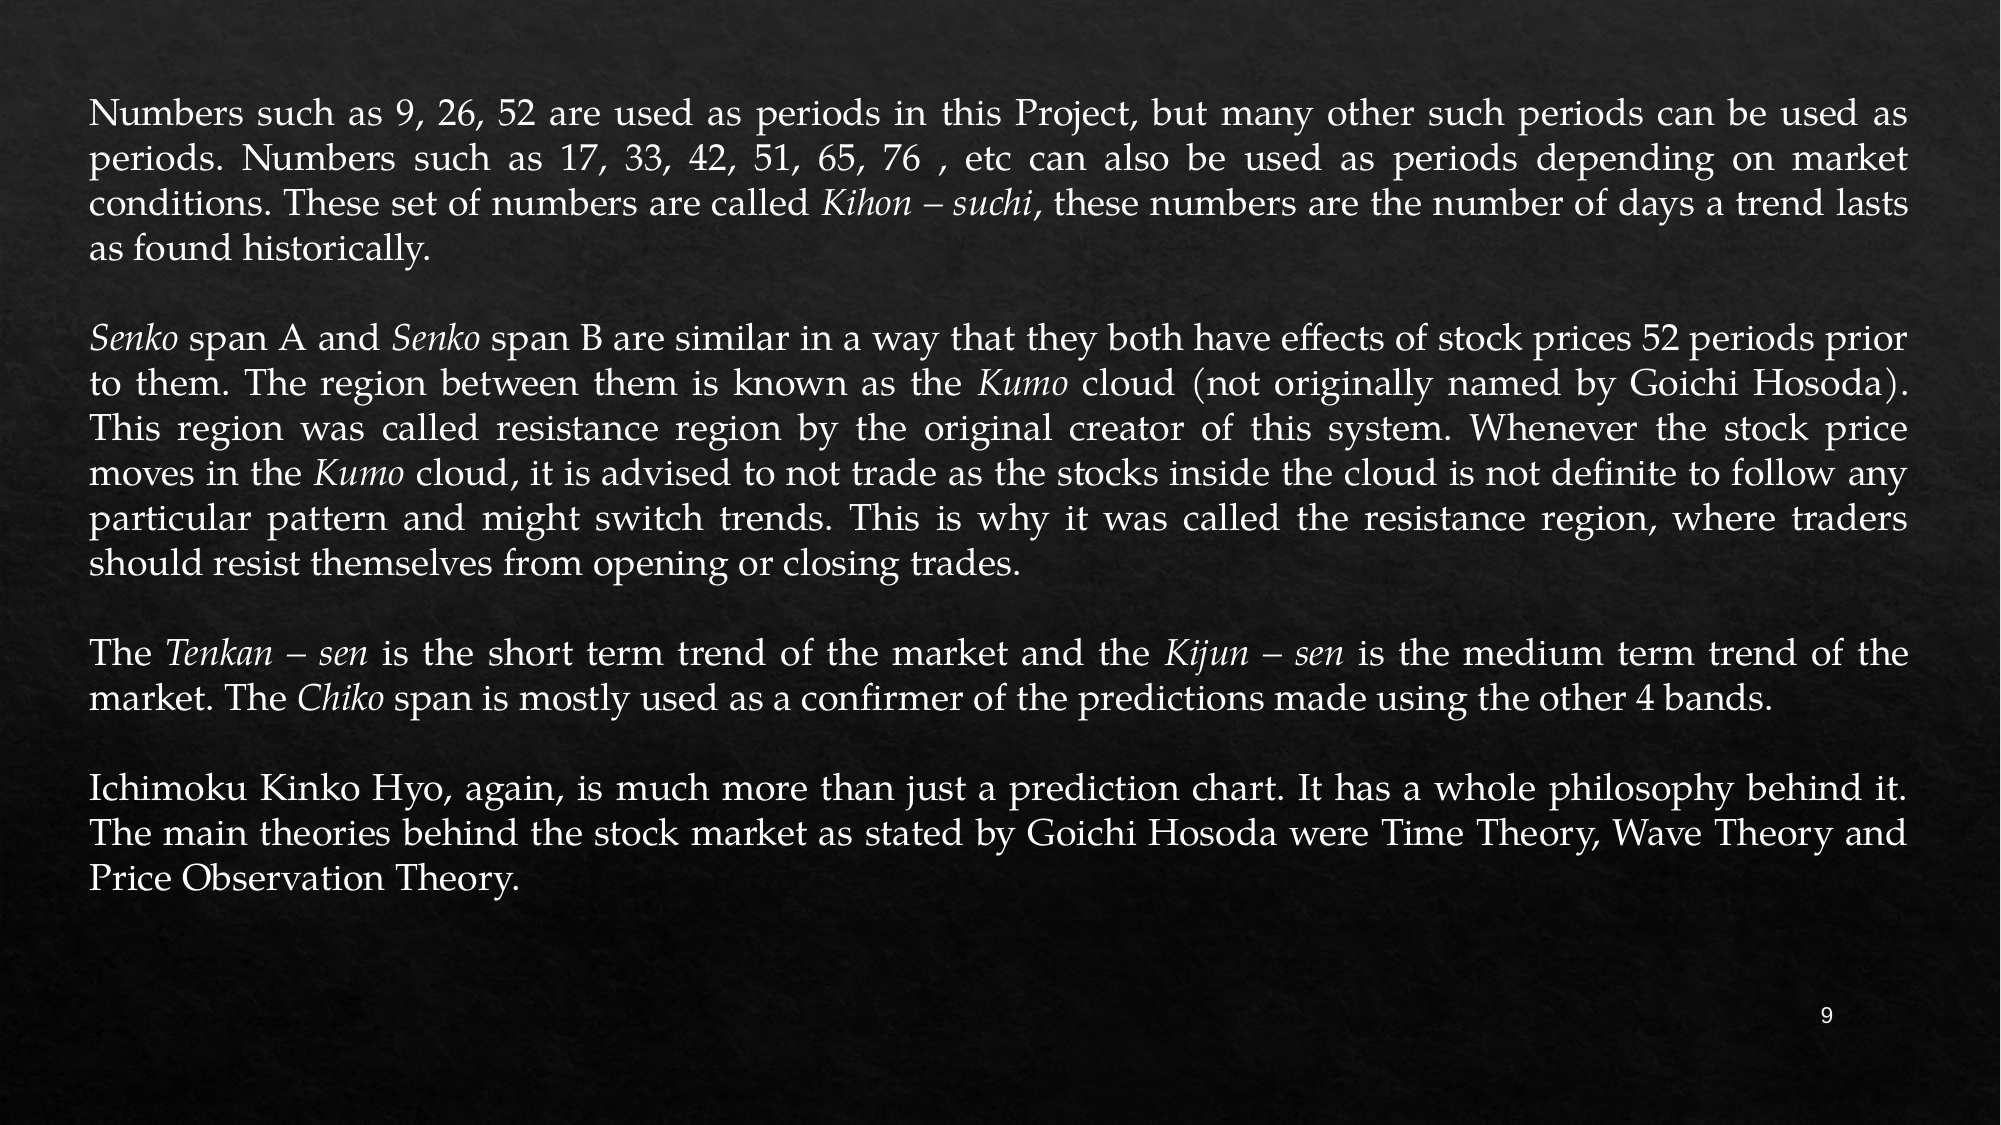

Numbers such as 9, 26, 52 are used as periods in this Project, but many other such periods can be used as periods. Numbers such as 17, 33, 42, 51, 65, 76 , etc can also be used as periods depending on market conditions. These set of numbers are called Kihon – suchi, these numbers are the number of days a trend lasts as found historically.

Senko span A and Senko span B are similar in a way that they both have effects of stock prices 52 periods prior to them. The region between them is known as the Kumo cloud (not originally named by Goichi Hosoda). This region was called resistance region by the original creator of this system. Whenever the stock price moves in the Kumo cloud, it is advised to not trade as the stocks inside the cloud is not definite to follow any particular pattern and might switch trends. This is why it was called the resistance region, where traders should resist themselves from opening or closing trades.

The Tenkan – sen is the short term trend of the market and the Kijun – sen is the medium term trend of the market. The Chiko span is mostly used as a confirmer of the predictions made using the other 4 bands.

Ichimoku Kinko Hyo, again, is much more than just a prediction chart. It has a whole philosophy behind it. The main theories behind the stock market as stated by Goichi Hosoda were Time Theory, Wave Theory and Price Observation Theory.
9